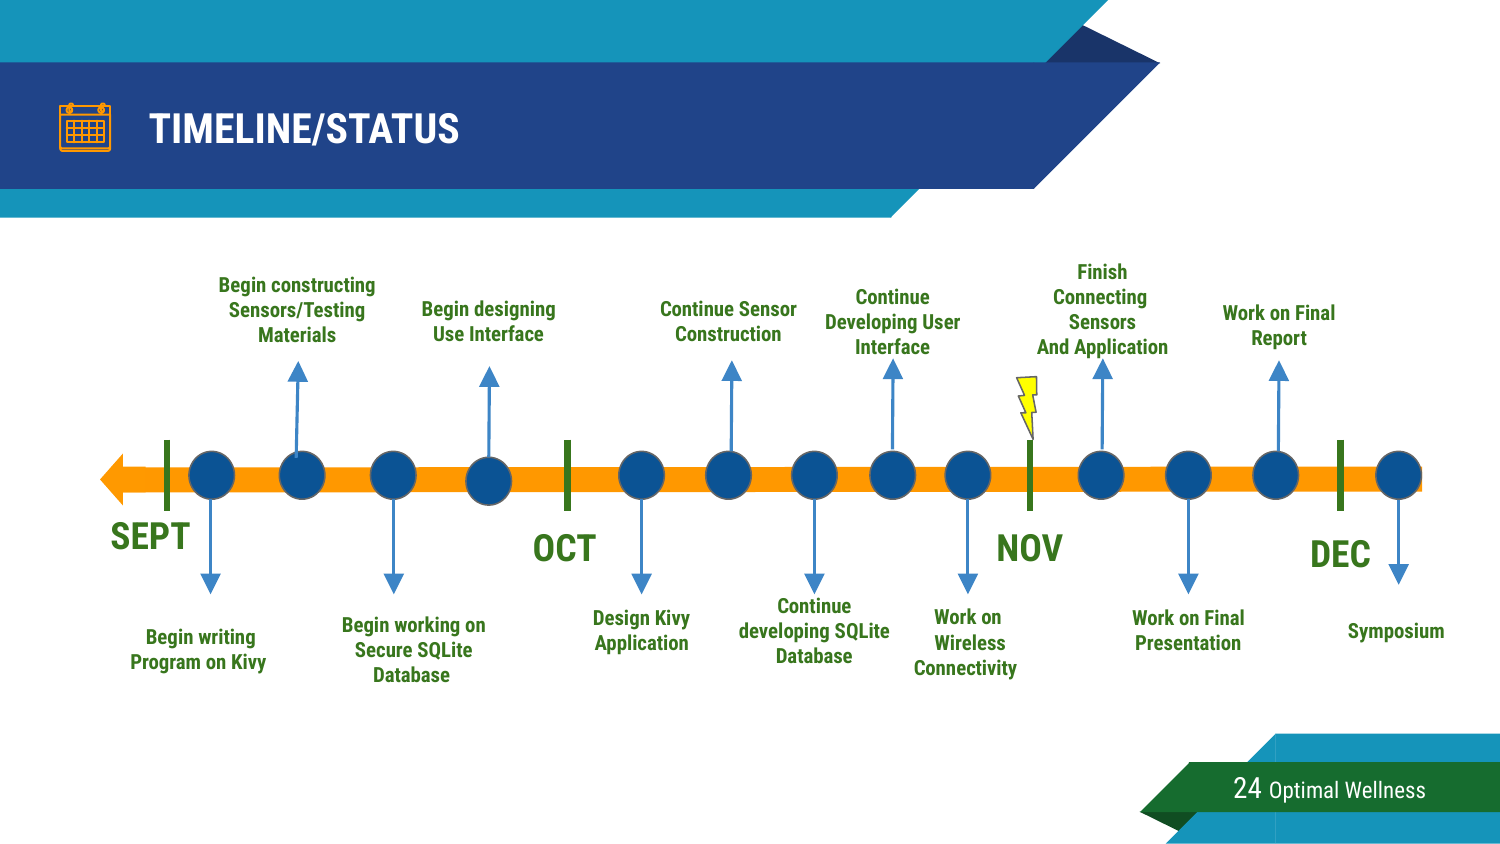

# TIMELINE/STATUS

Begin constructing Sensors/Testing Materials
Finish
Connecting
Sensors
And Application
Begin designing Use Interface
Continue Sensor Construction
Continue Developing User Interface
Work on Final Report

SEPT
NOV
OCT
DEC
Work on Final Presentation
Symposium
Continue developing SQLite Database
Design Kivy Application
Work on
 Wireless Connectivity
Begin working on Secure SQLite Database
Begin writing Program on Kivy
24 Optimal Wellness